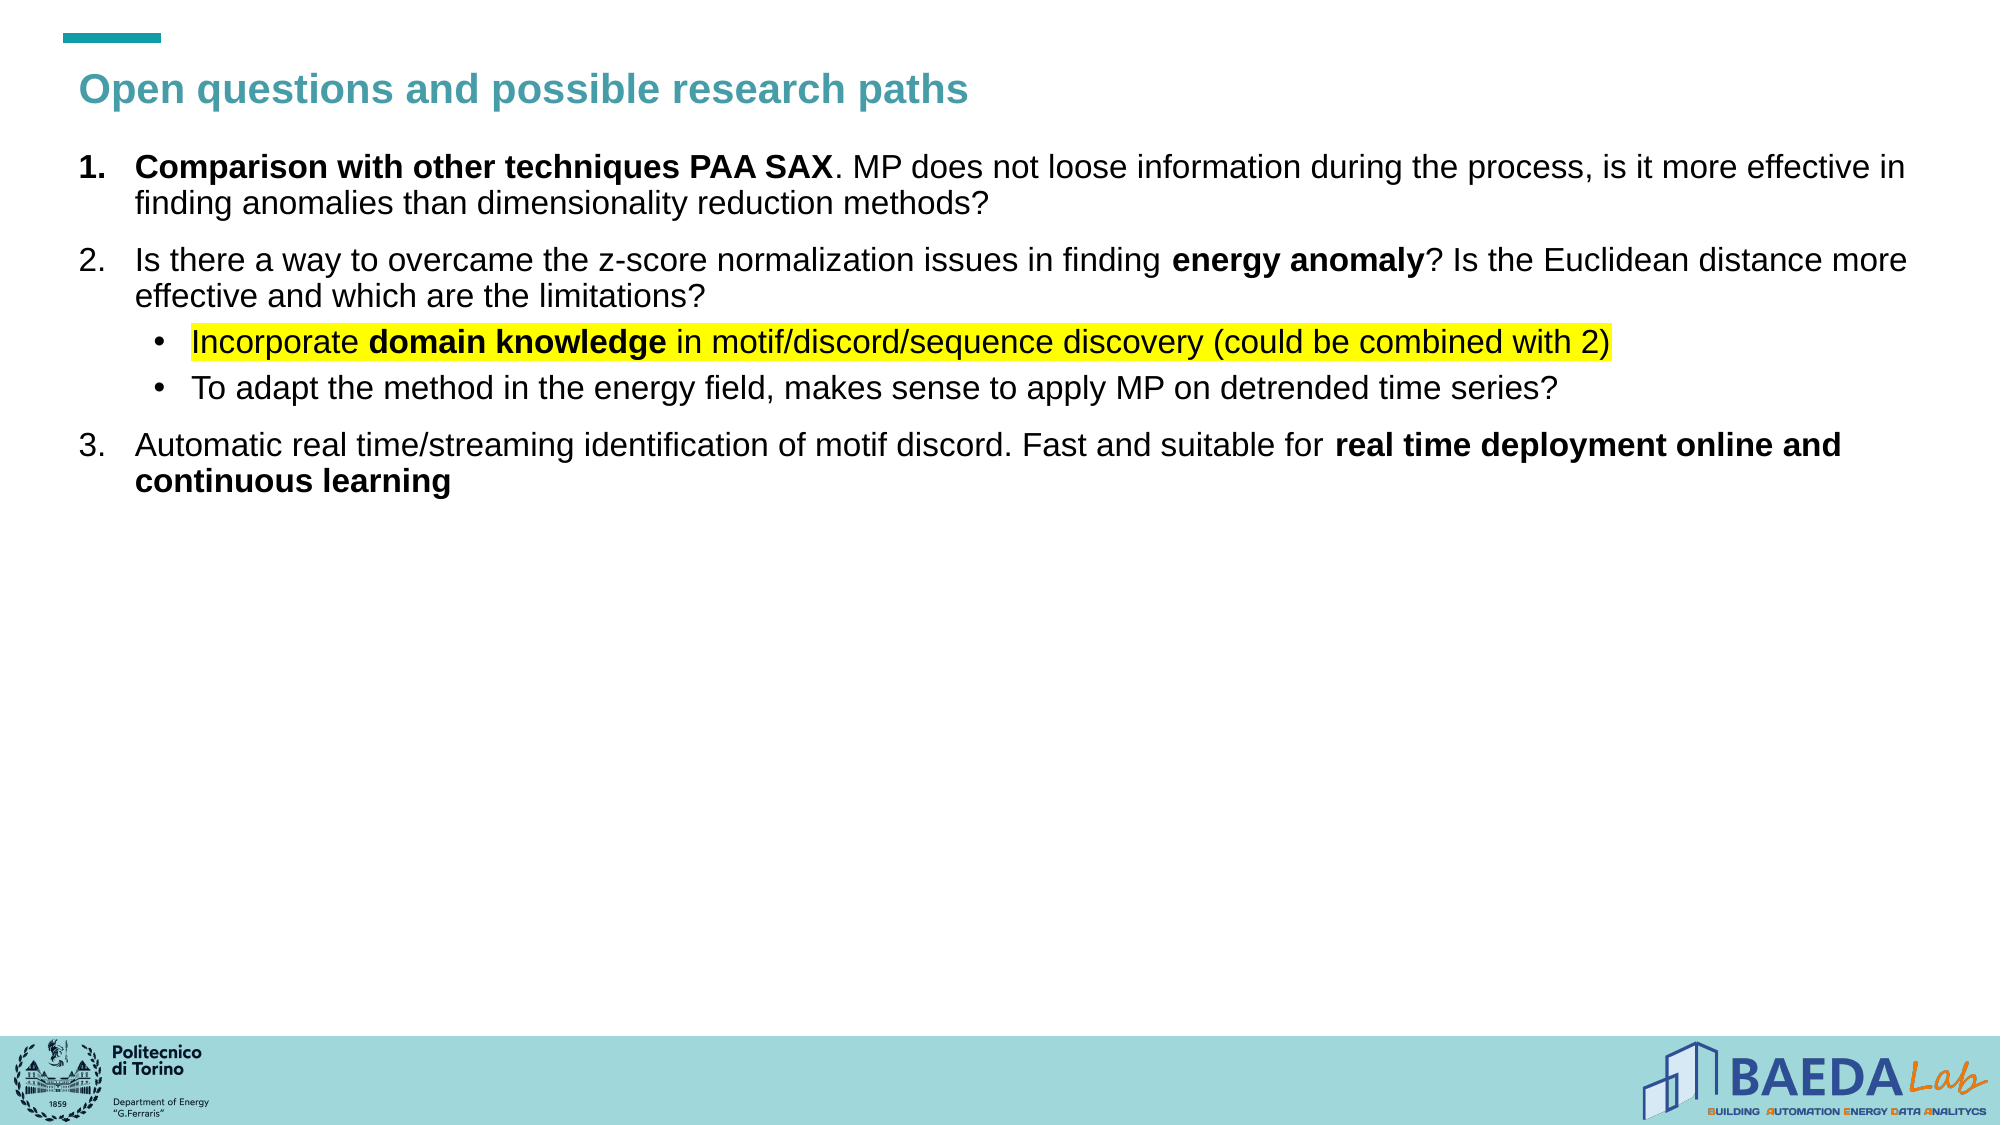

# Open questions and possible research paths
Comparison with other techniques PAA SAX. MP does not loose information during the process, is it more effective in finding anomalies than dimensionality reduction methods?
Is there a way to overcame the z-score normalization issues in finding energy anomaly? Is the Euclidean distance more effective and which are the limitations?
Incorporate domain knowledge in motif/discord/sequence discovery (could be combined with 2)
To adapt the method in the energy field, makes sense to apply MP on detrended time series?
Automatic real time/streaming identification of motif discord. Fast and suitable for real time deployment online and continuous learning